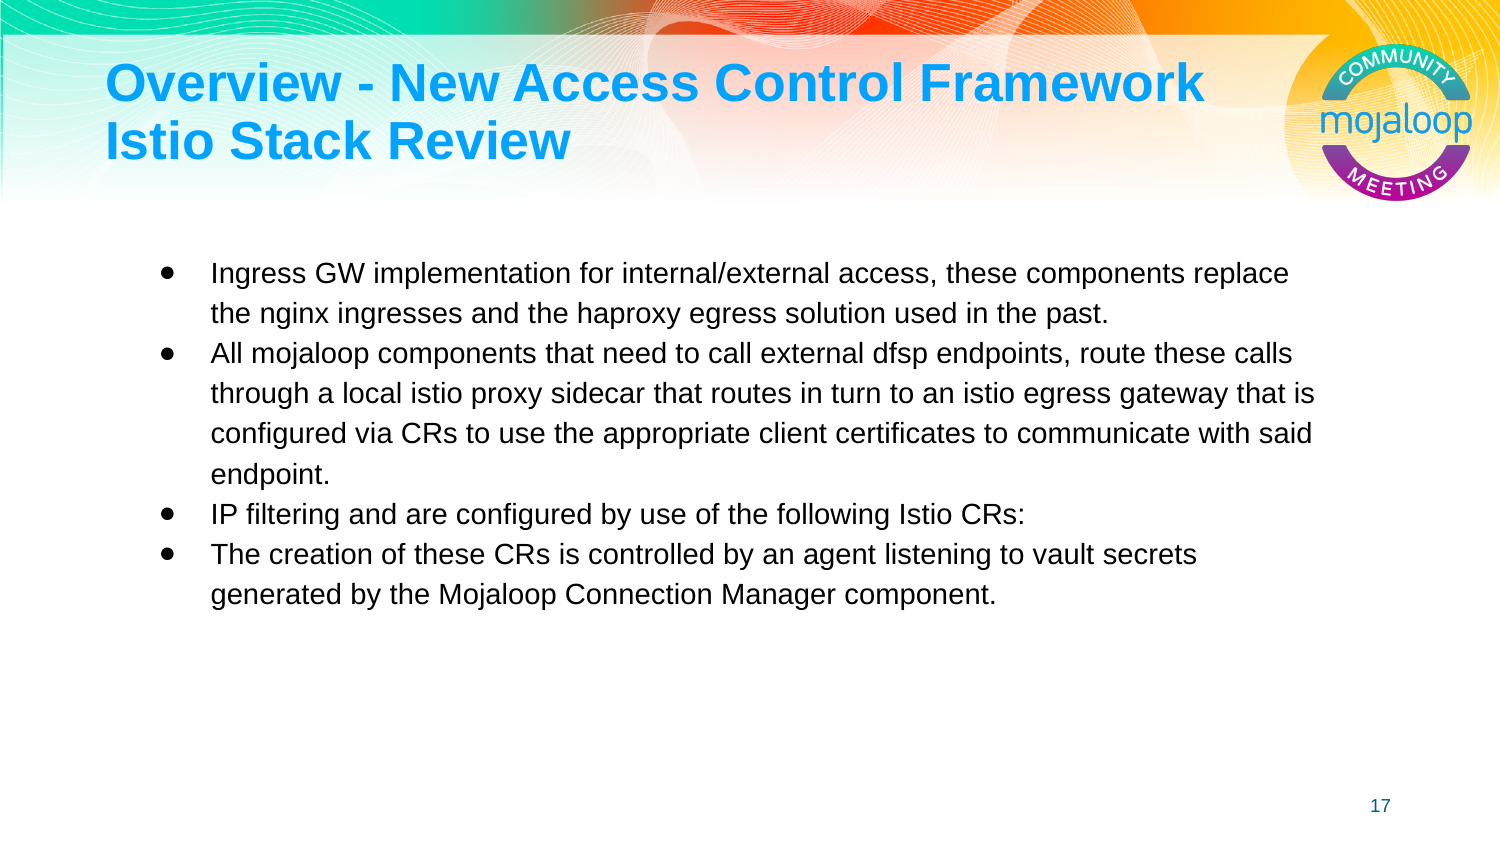

# Overview - New Access Control Framework
Istio Stack Review

Ingress GW implementation for internal/external access, these components replace the nginx ingresses and the haproxy egress solution used in the past.
All mojaloop components that need to call external dfsp endpoints, route these calls through a local istio proxy sidecar that routes in turn to an istio egress gateway that is configured via CRs to use the appropriate client certificates to communicate with said endpoint.
IP filtering and are configured by use of the following Istio CRs:
The creation of these CRs is controlled by an agent listening to vault secrets generated by the Mojaloop Connection Manager component.

17